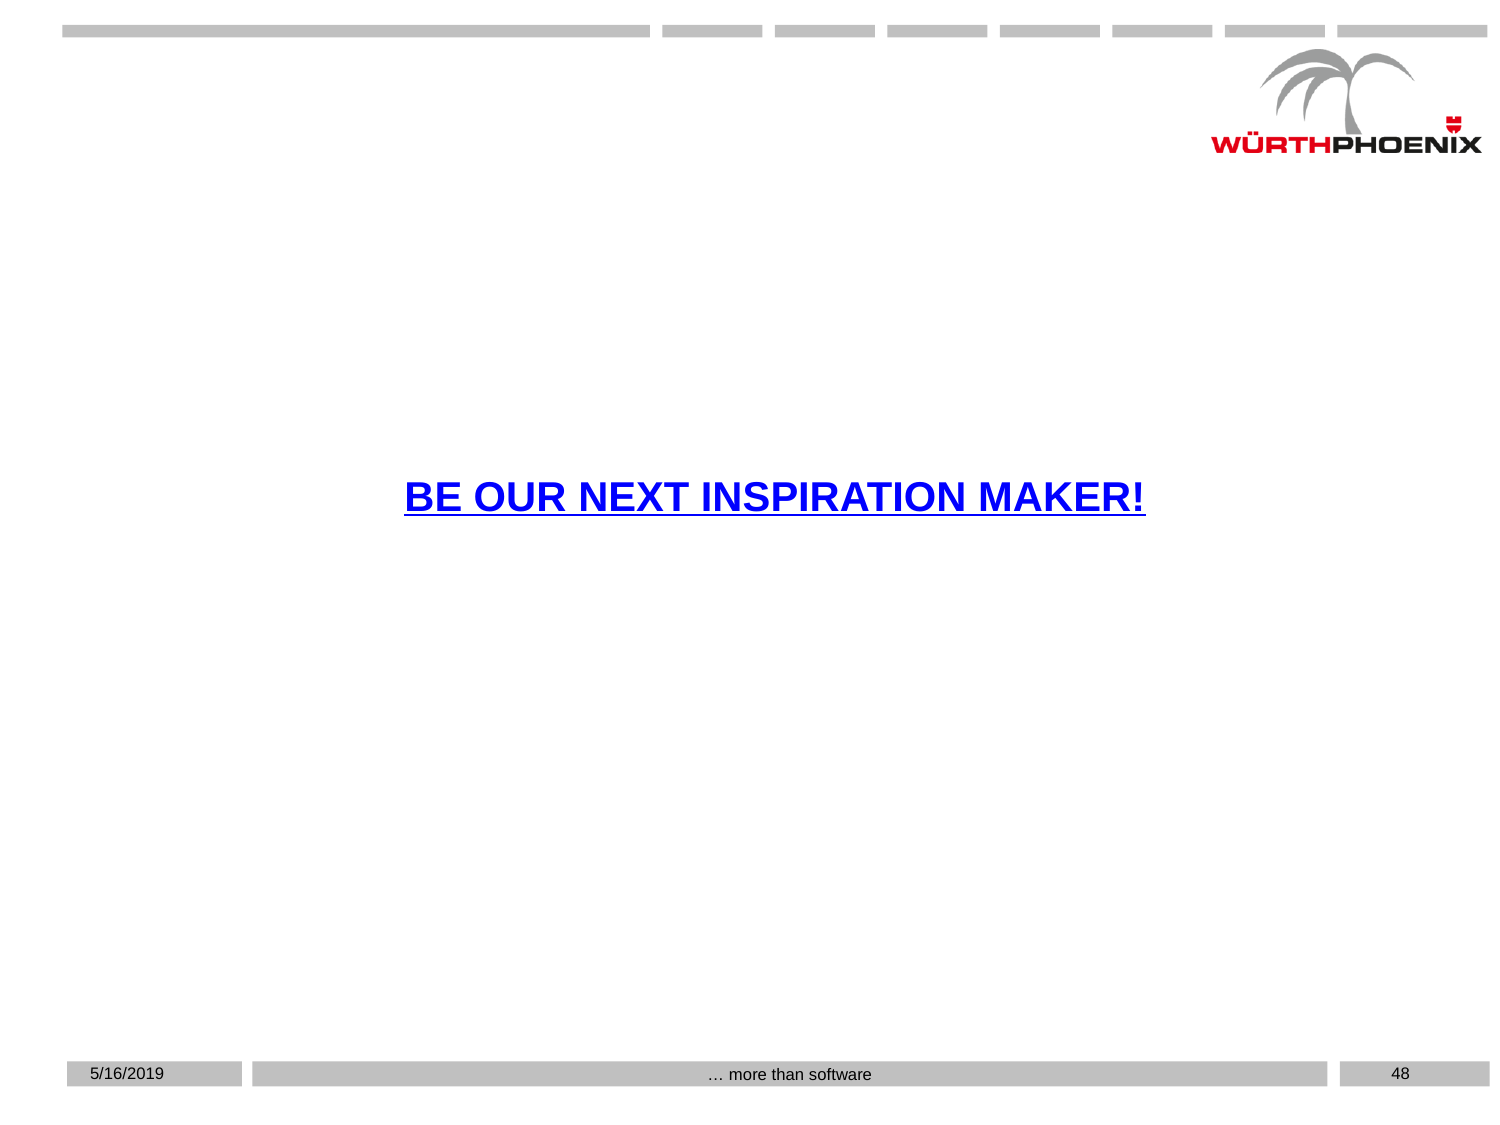

BE OUR NEXT INSPIRATION MAKER!
5/16/2019
48